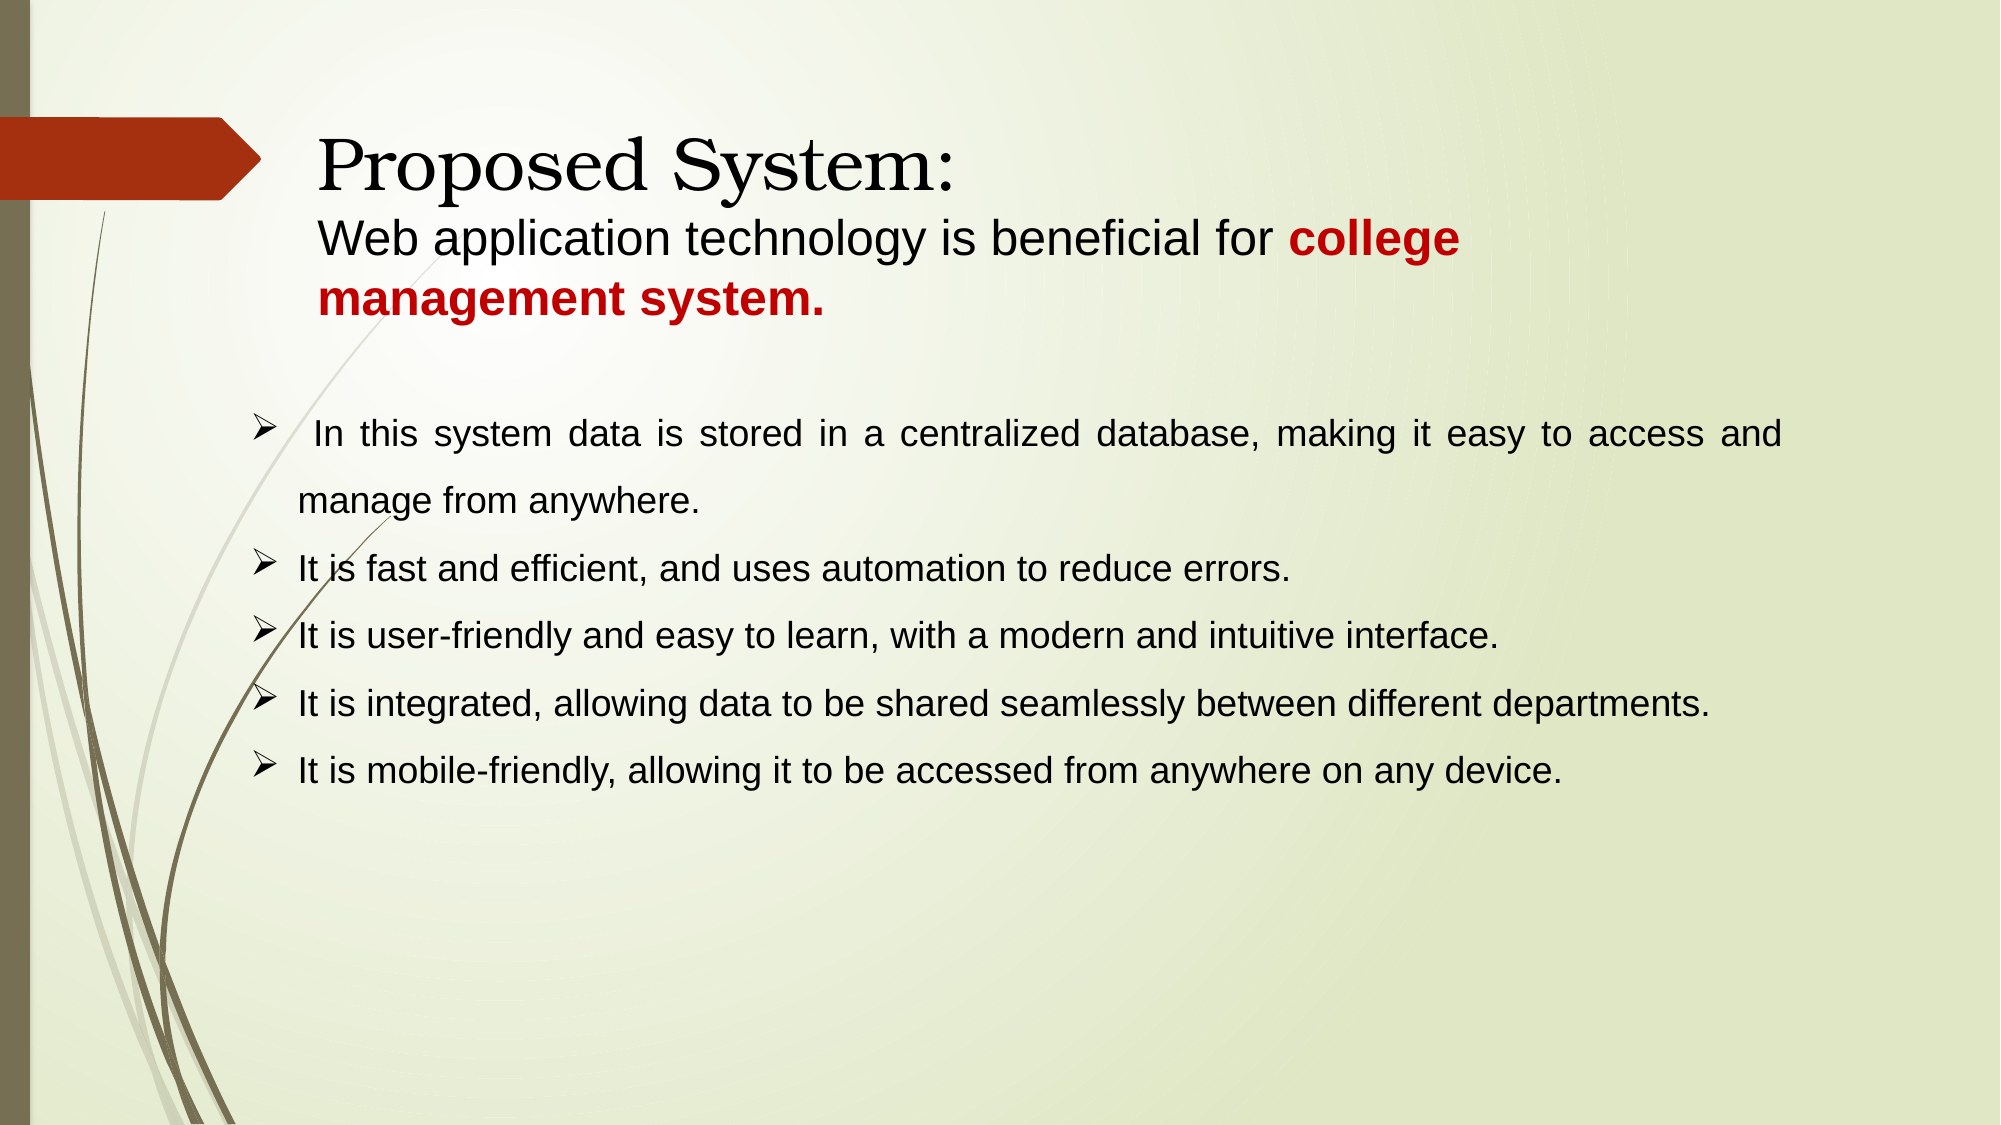

Proposed System:
Web application technology is beneficial for college management system.
 In this system data is stored in a centralized database, making it easy to access and manage from anywhere.
It is fast and efficient, and uses automation to reduce errors.
It is user-friendly and easy to learn, with a modern and intuitive interface.
It is integrated, allowing data to be shared seamlessly between different departments.
It is mobile-friendly, allowing it to be accessed from anywhere on any device.